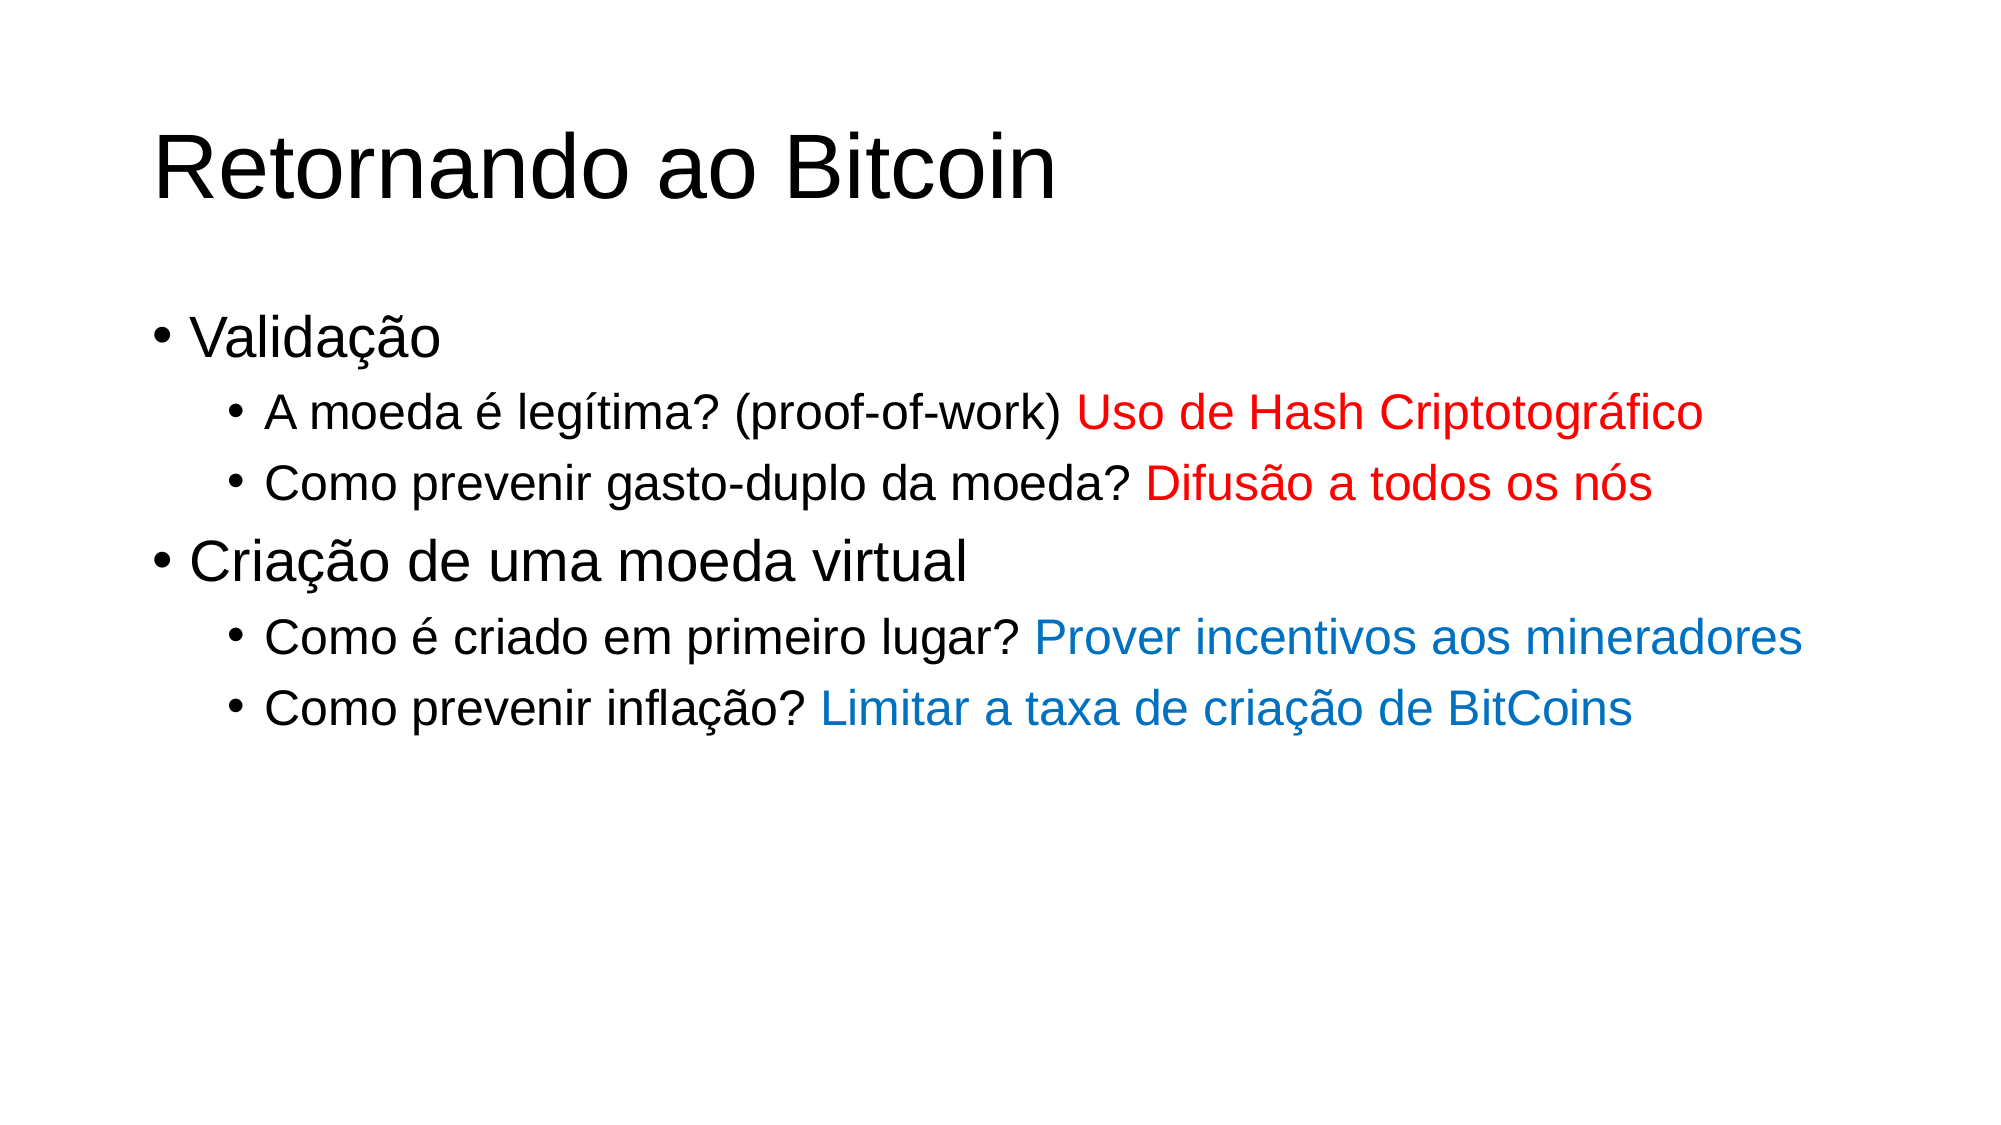

Retornando ao Bitcoin
Validação
A moeda é legítima? (proof-of-work) Uso de Hash Criptotográfico
Como prevenir gasto-duplo da moeda? Difusão a todos os nós
Criação de uma moeda virtual
Como é criado em primeiro lugar? Prover incentivos aos mineradores
Como prevenir inflação? Limitar a taxa de criação de BitCoins